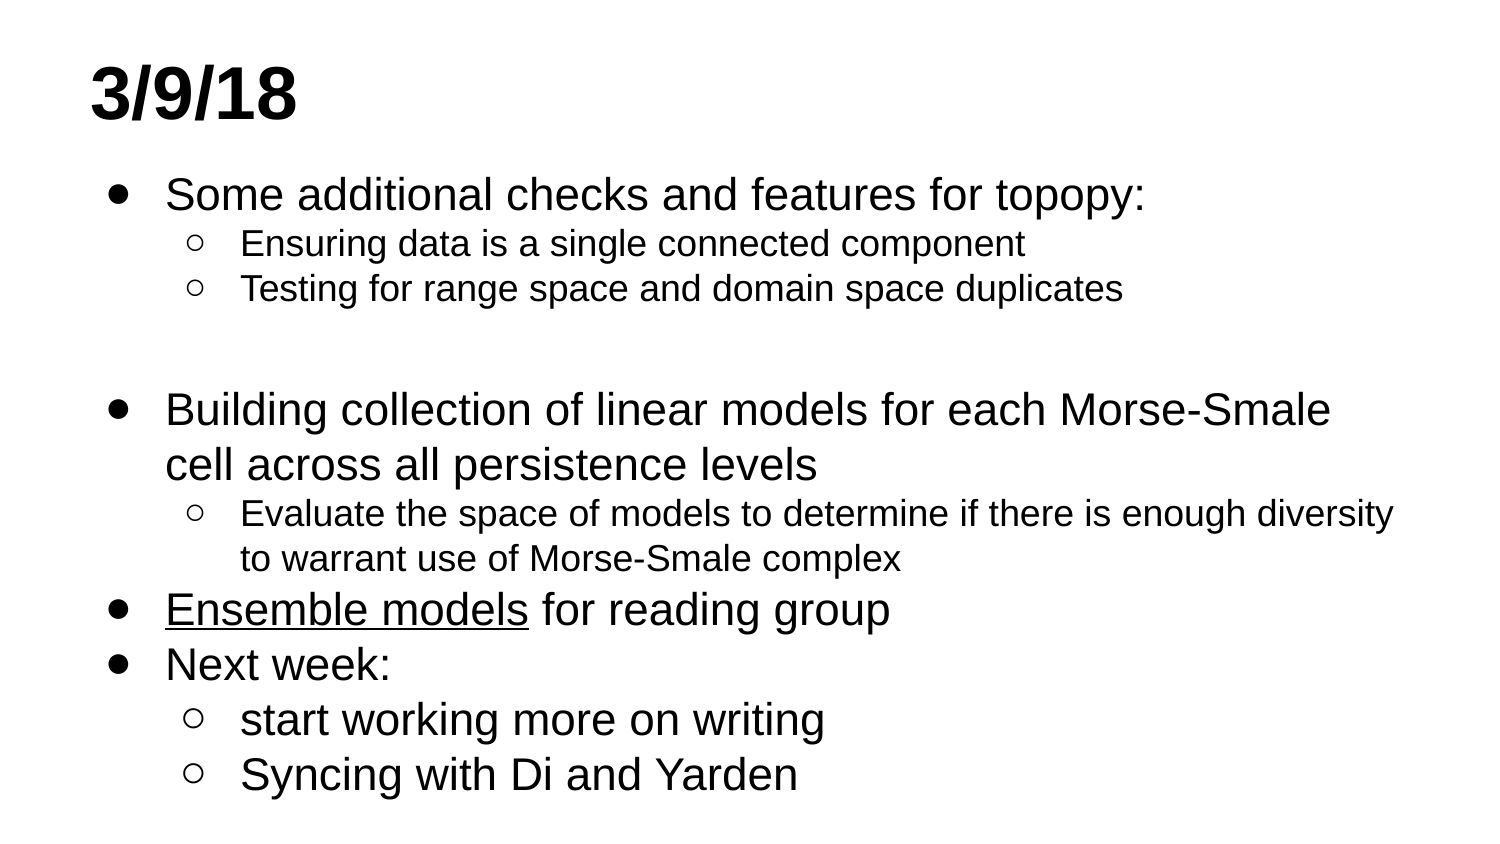

# 3/9/18
Some additional checks and features for topopy:
Ensuring data is a single connected component
Testing for range space and domain space duplicates

Building collection of linear models for each Morse-Smale cell across all persistence levels
Evaluate the space of models to determine if there is enough diversity to warrant use of Morse-Smale complex
Ensemble models for reading group
Next week:
start working more on writing
Syncing with Di and Yarden